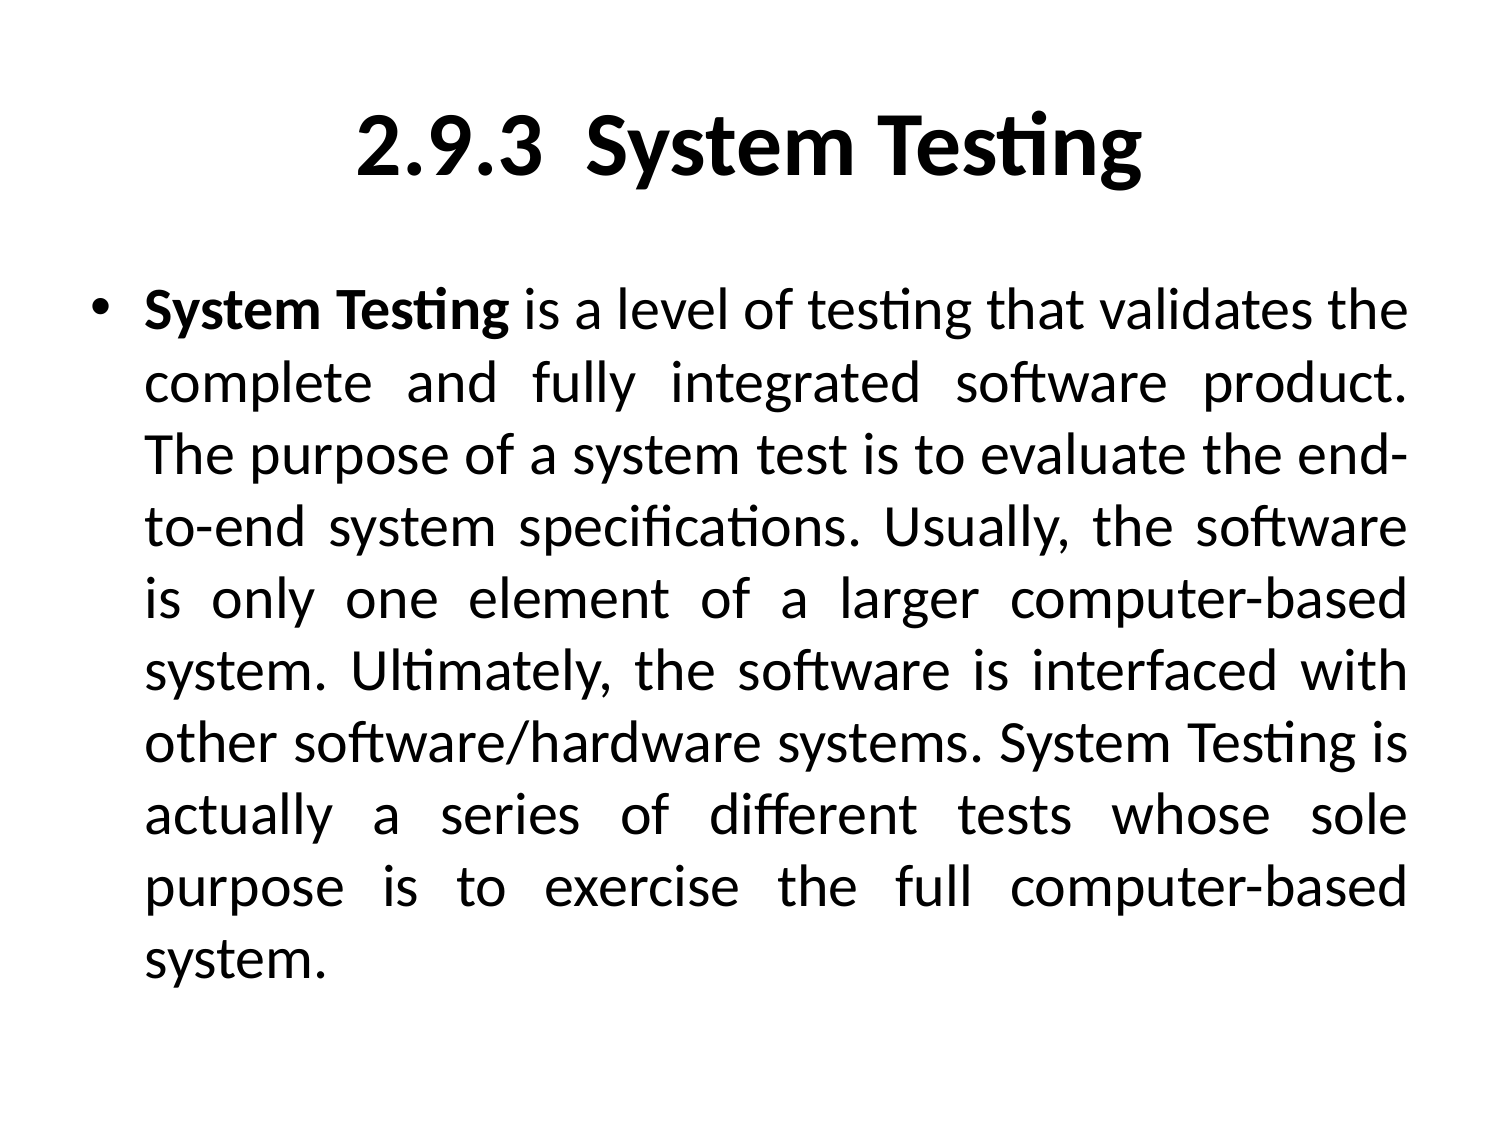

# 2.9.3  System Testing
System Testing is a level of testing that validates the complete and fully integrated software product. The purpose of a system test is to evaluate the end-to-end system specifications. Usually, the software is only one element of a larger computer-based system. Ultimately, the software is interfaced with other software/hardware systems. System Testing is actually a series of different tests whose sole purpose is to exercise the full computer-based system.